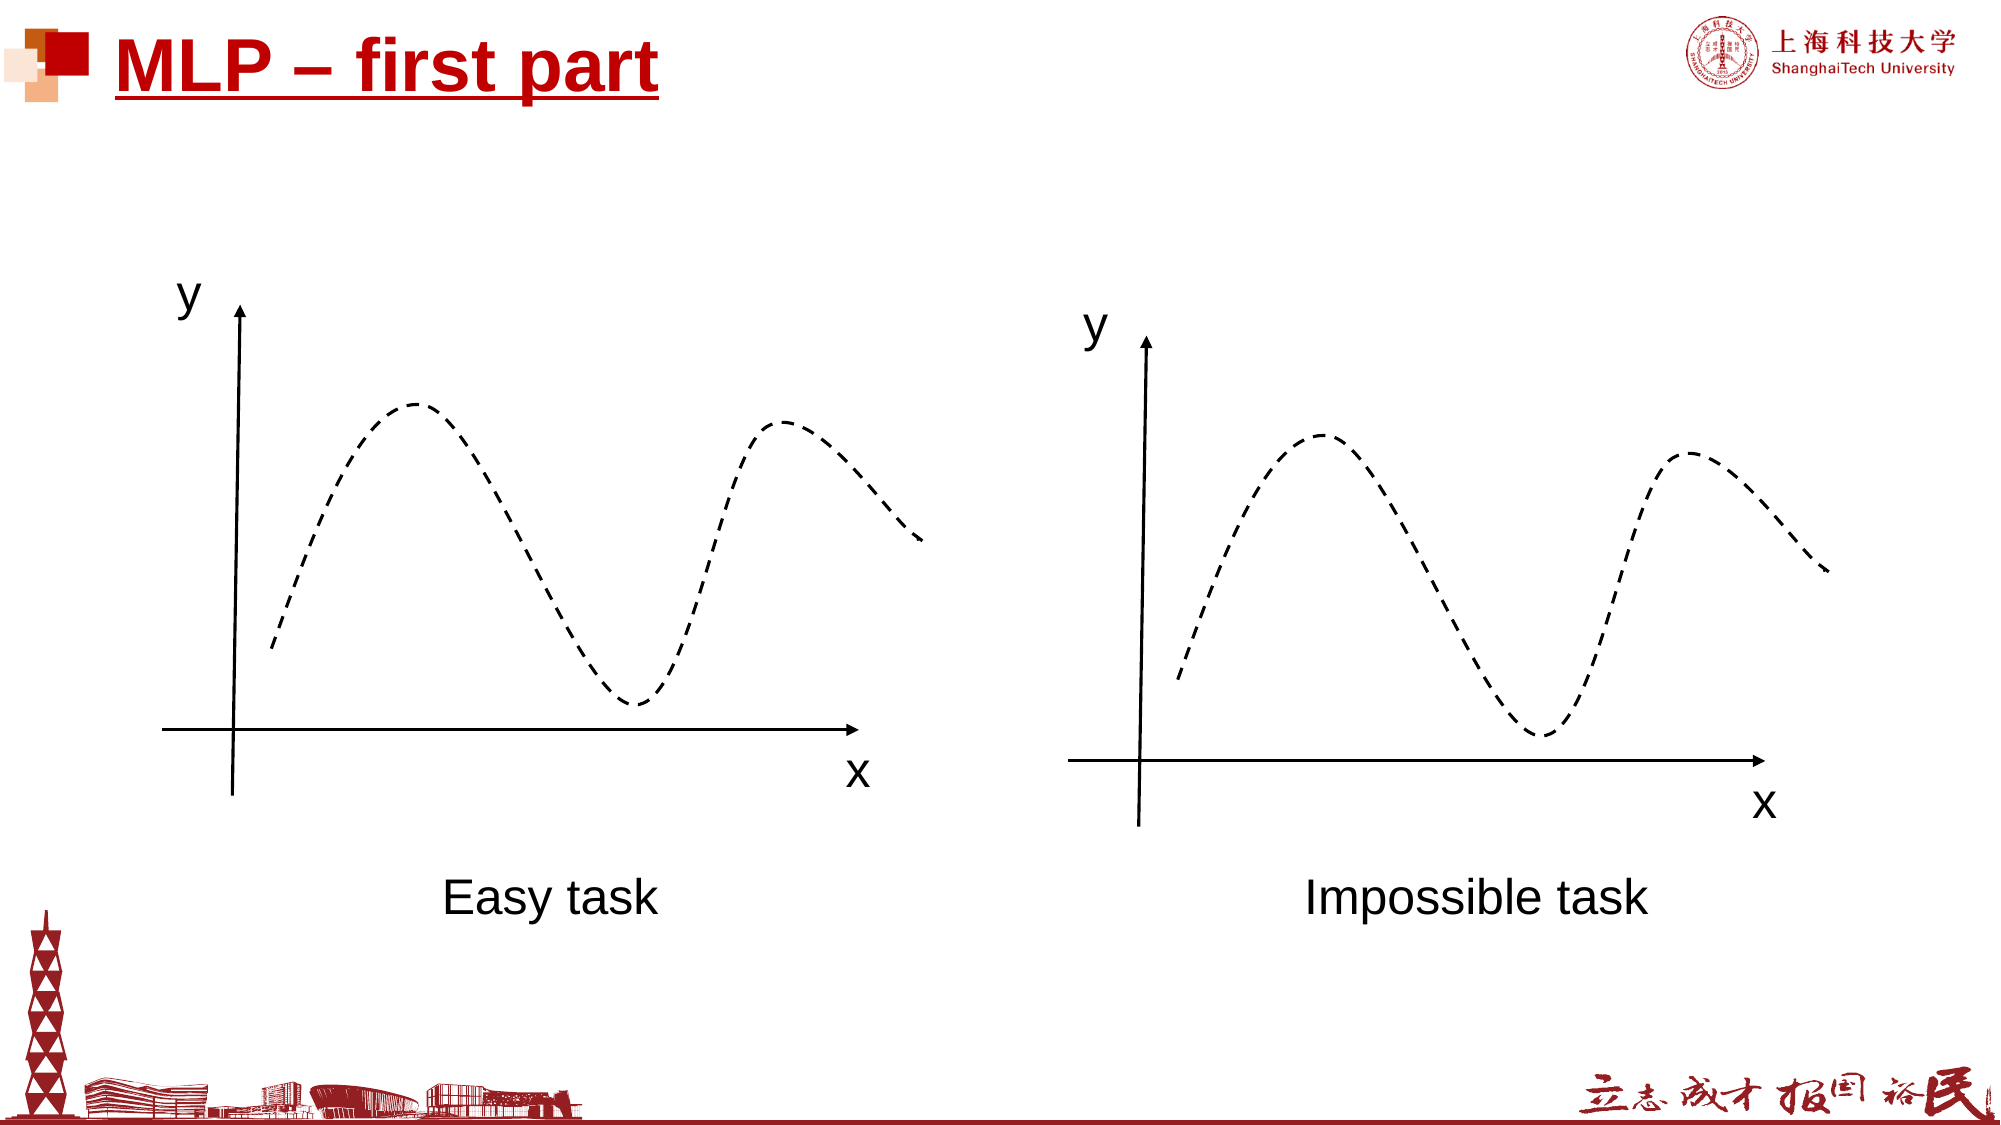

# MLP – first part
y

x
y

x
Impossible task
Easy task